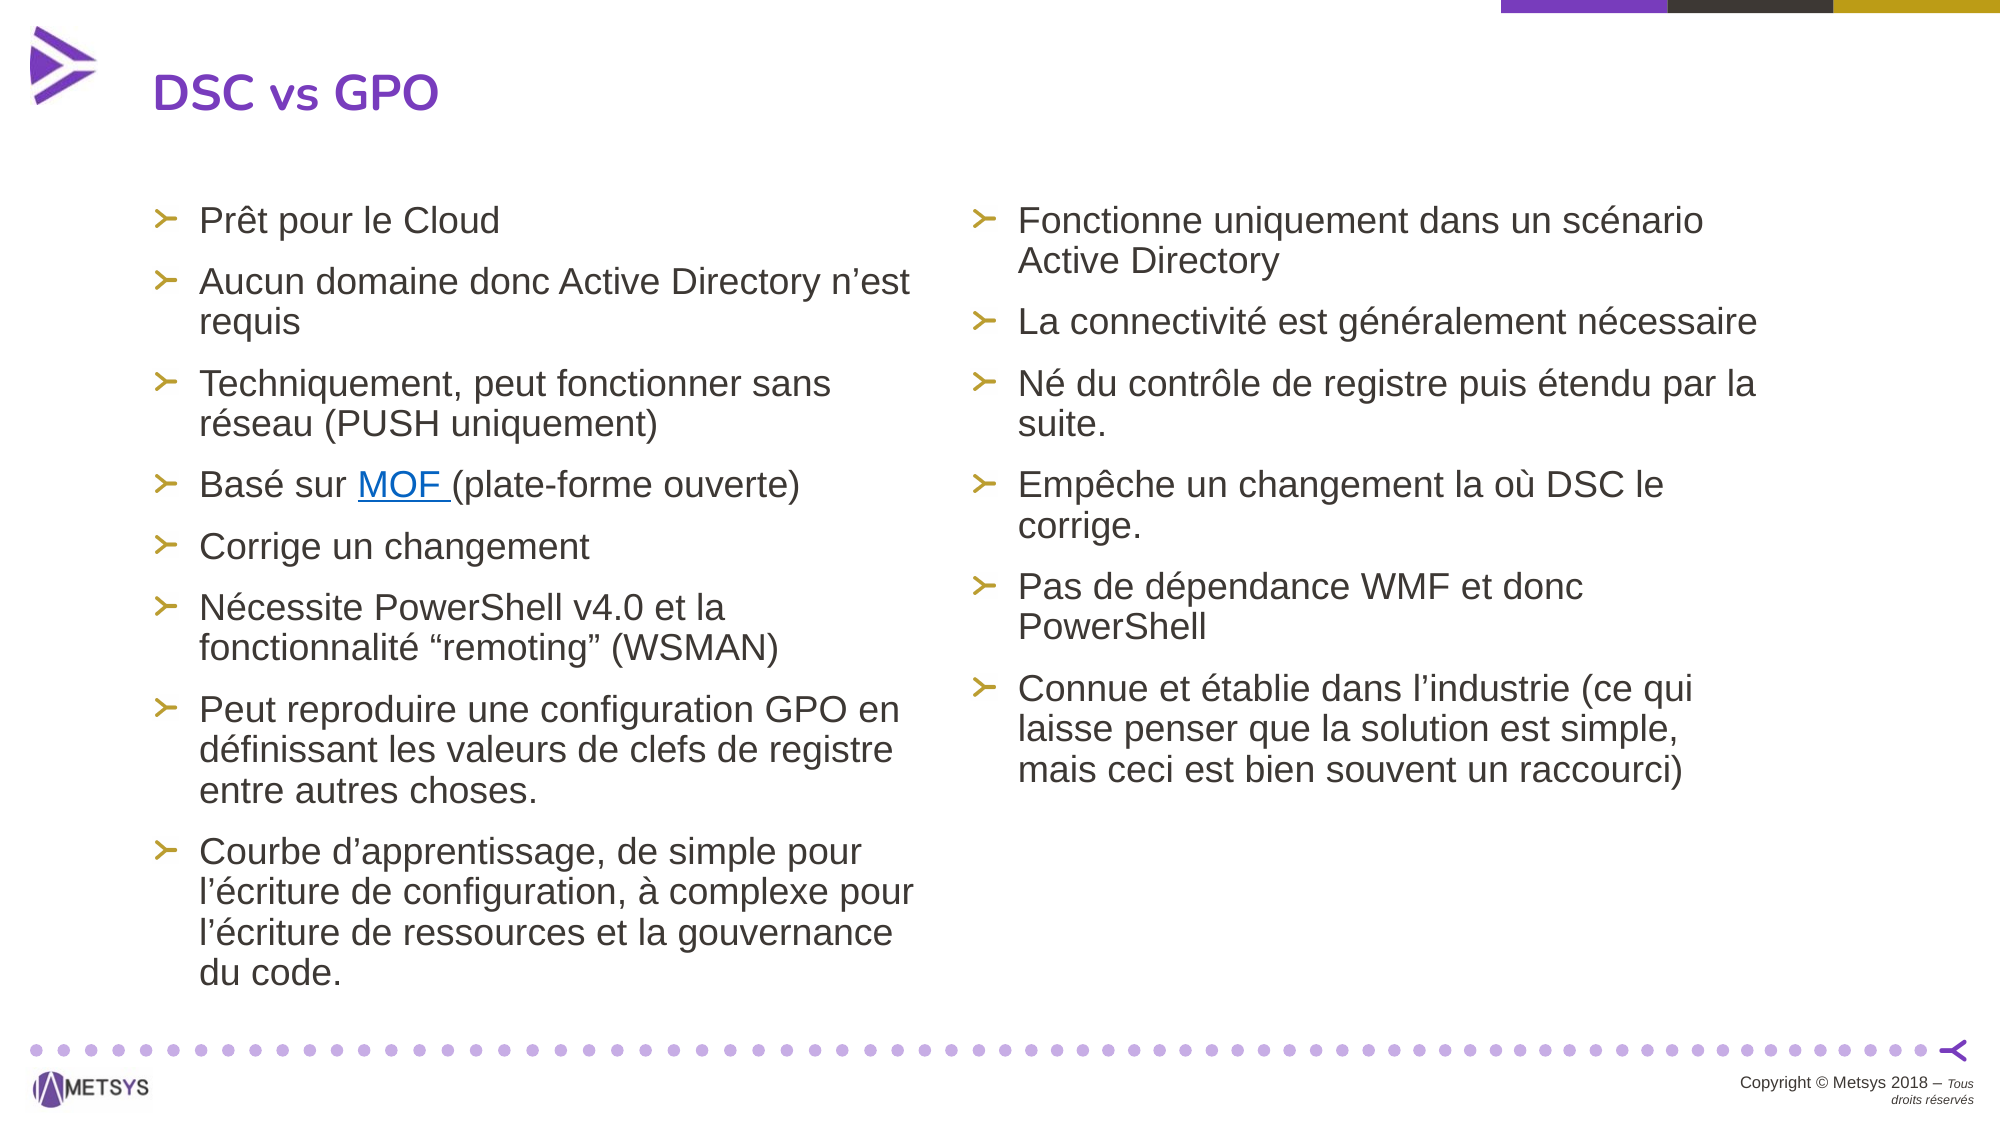

# DSC vs GPO
Prêt pour le Cloud
Aucun domaine donc Active Directory n’est requis
Techniquement, peut fonctionner sans réseau (PUSH uniquement)
Basé sur MOF (plate-forme ouverte)
Corrige un changement
Nécessite PowerShell v4.0 et la fonctionnalité “remoting” (WSMAN)
Peut reproduire une configuration GPO en définissant les valeurs de clefs de registre entre autres choses.
Courbe d’apprentissage, de simple pour l’écriture de configuration, à complexe pour l’écriture de ressources et la gouvernance du code.

Fonctionne uniquement dans un scénario Active Directory
La connectivité est généralement nécessaire
Né du contrôle de registre puis étendu par la suite.
Empêche un changement la où DSC le corrige.
Pas de dépendance WMF et donc PowerShell
Connue et établie dans l’industrie (ce qui laisse penser que la solution est simple, mais ceci est bien souvent un raccourci)